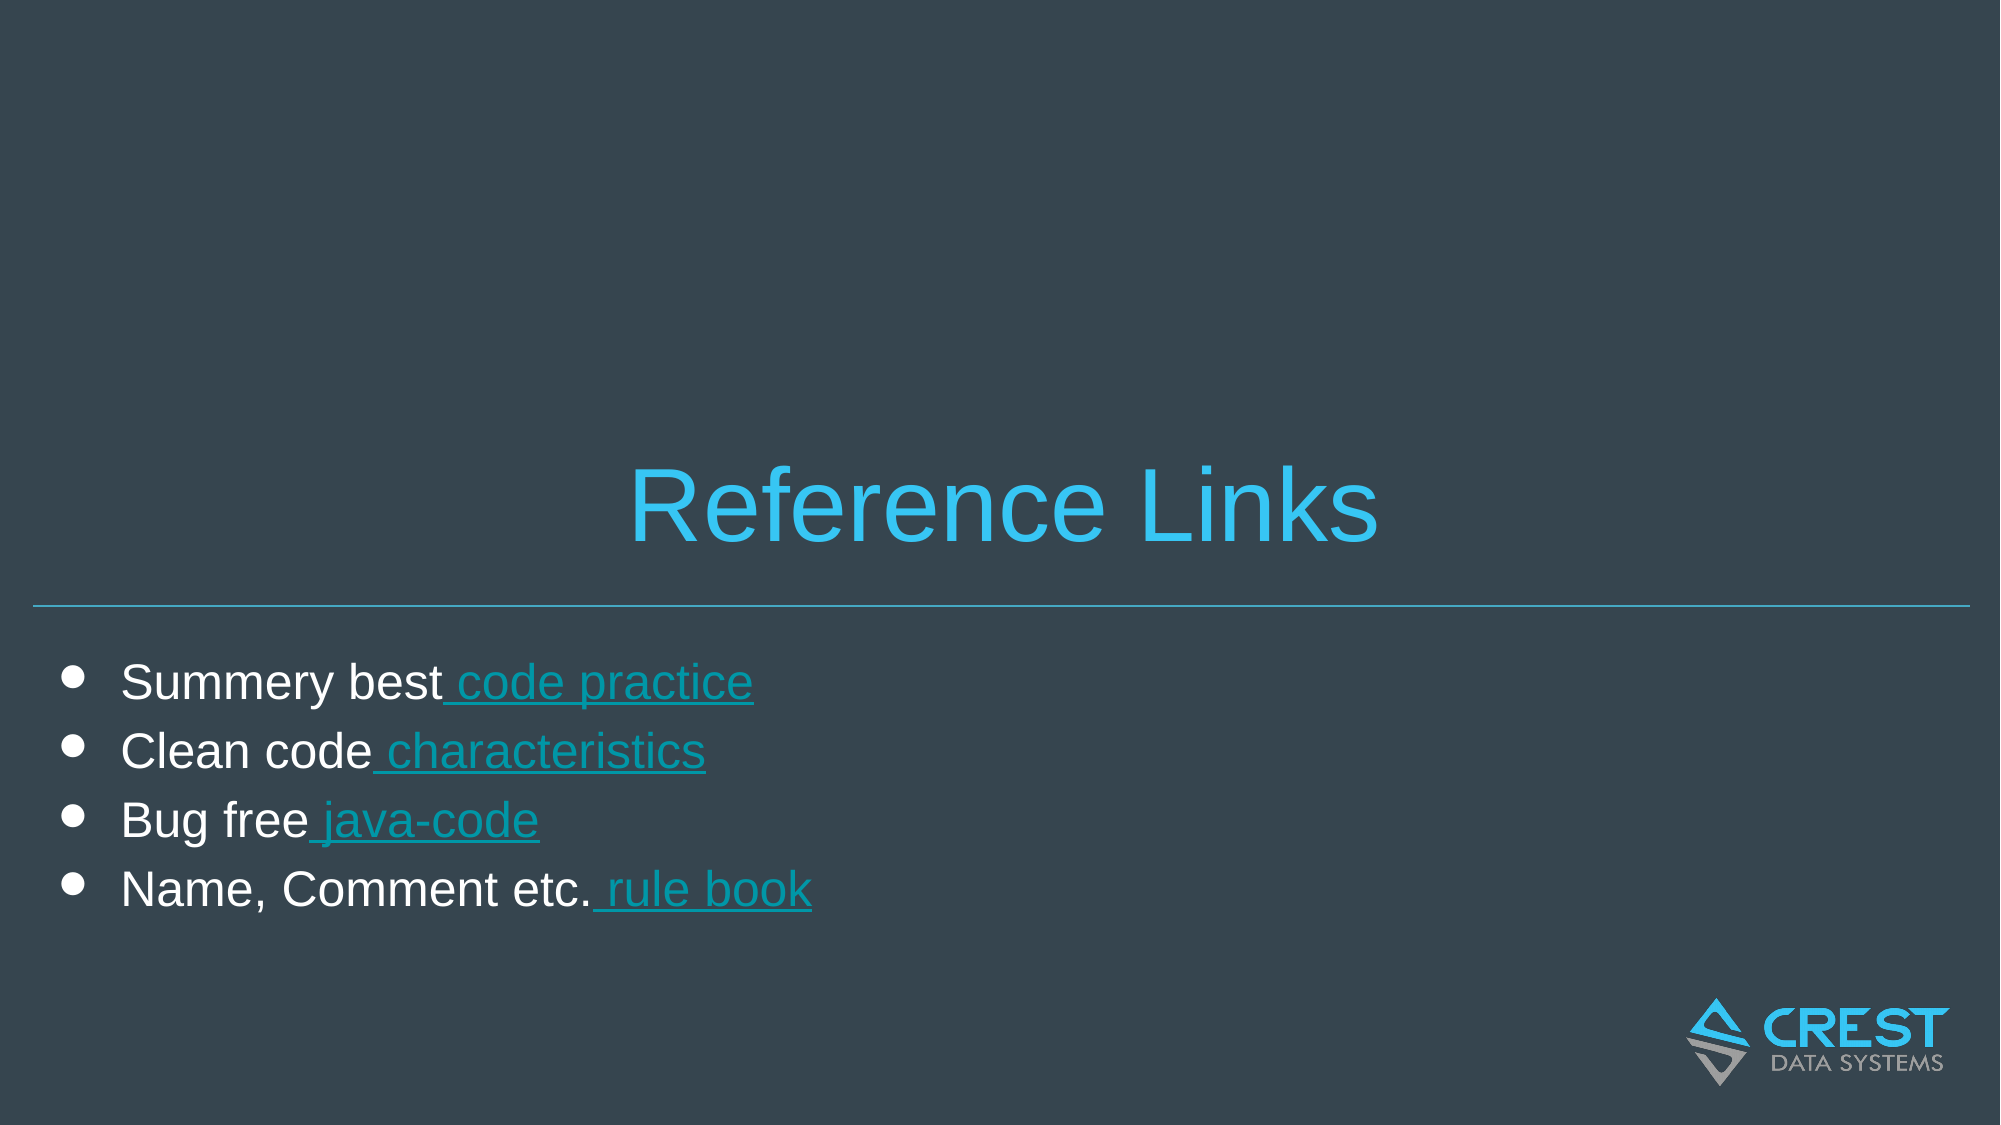

# Reference Links
Summery best code practice
Clean code characteristics
Bug free java-code
Name, Comment etc. rule book